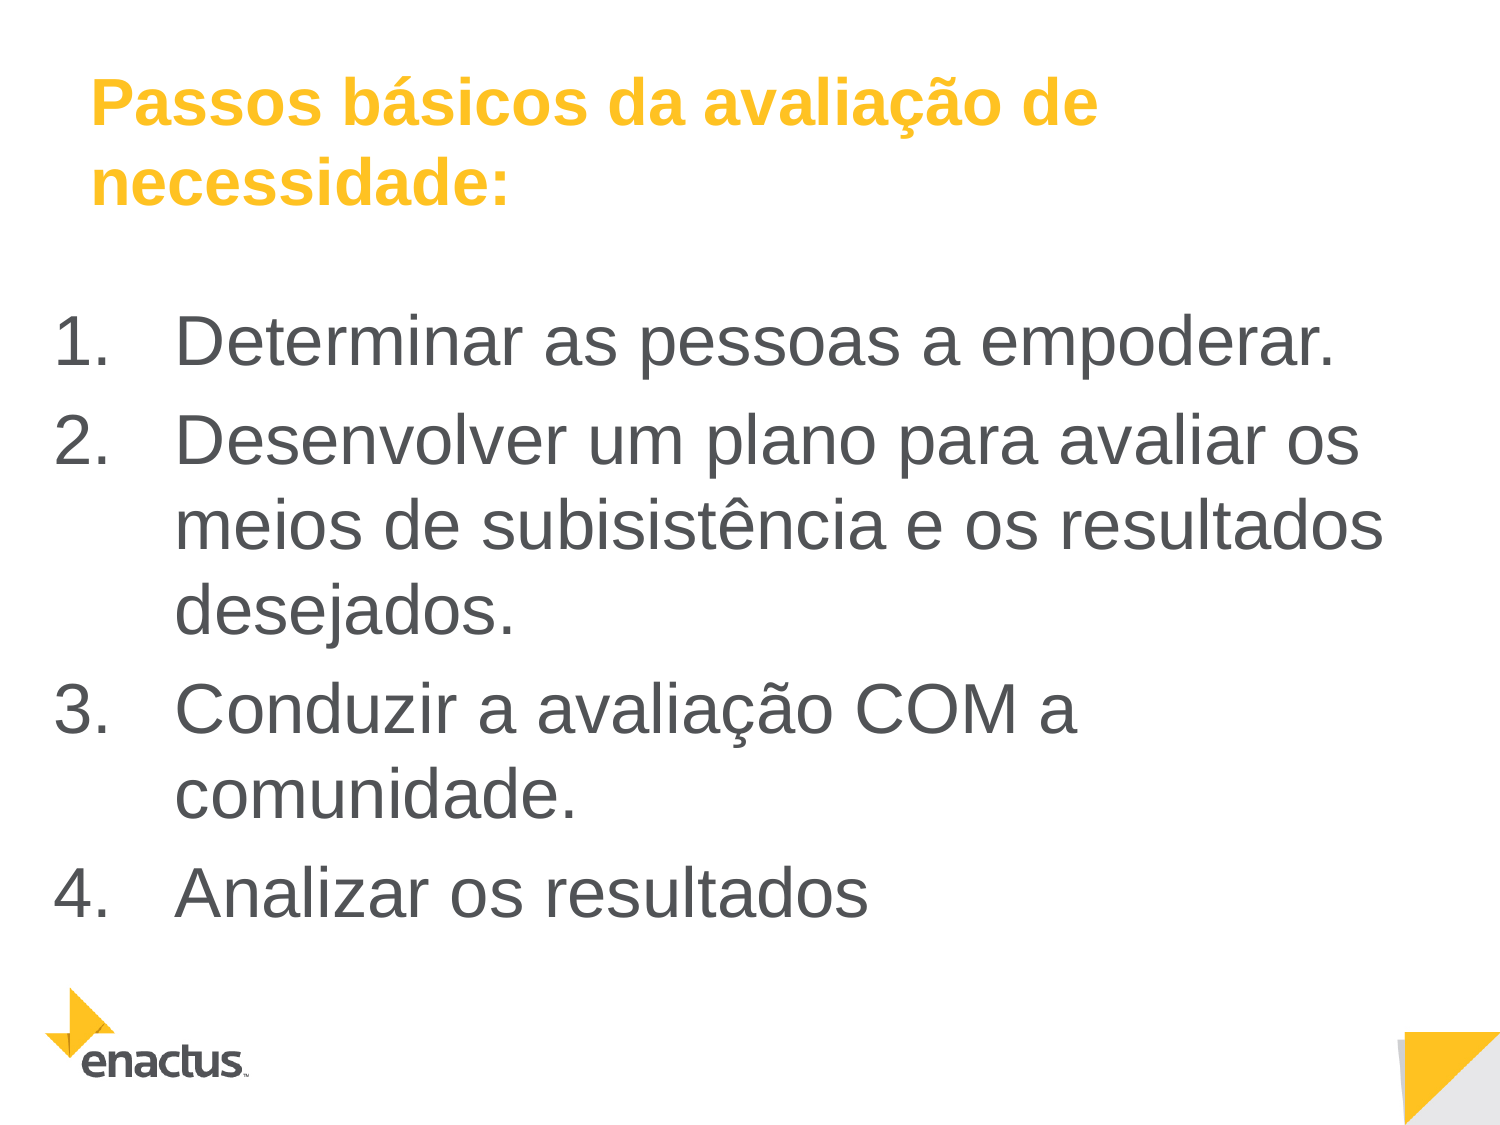

# Passos básicos da avaliação de necessidade:
Determinar as pessoas a empoderar.
Desenvolver um plano para avaliar os meios de subisistência e os resultados desejados.
Conduzir a avaliação COM a comunidade.
Analizar os resultados